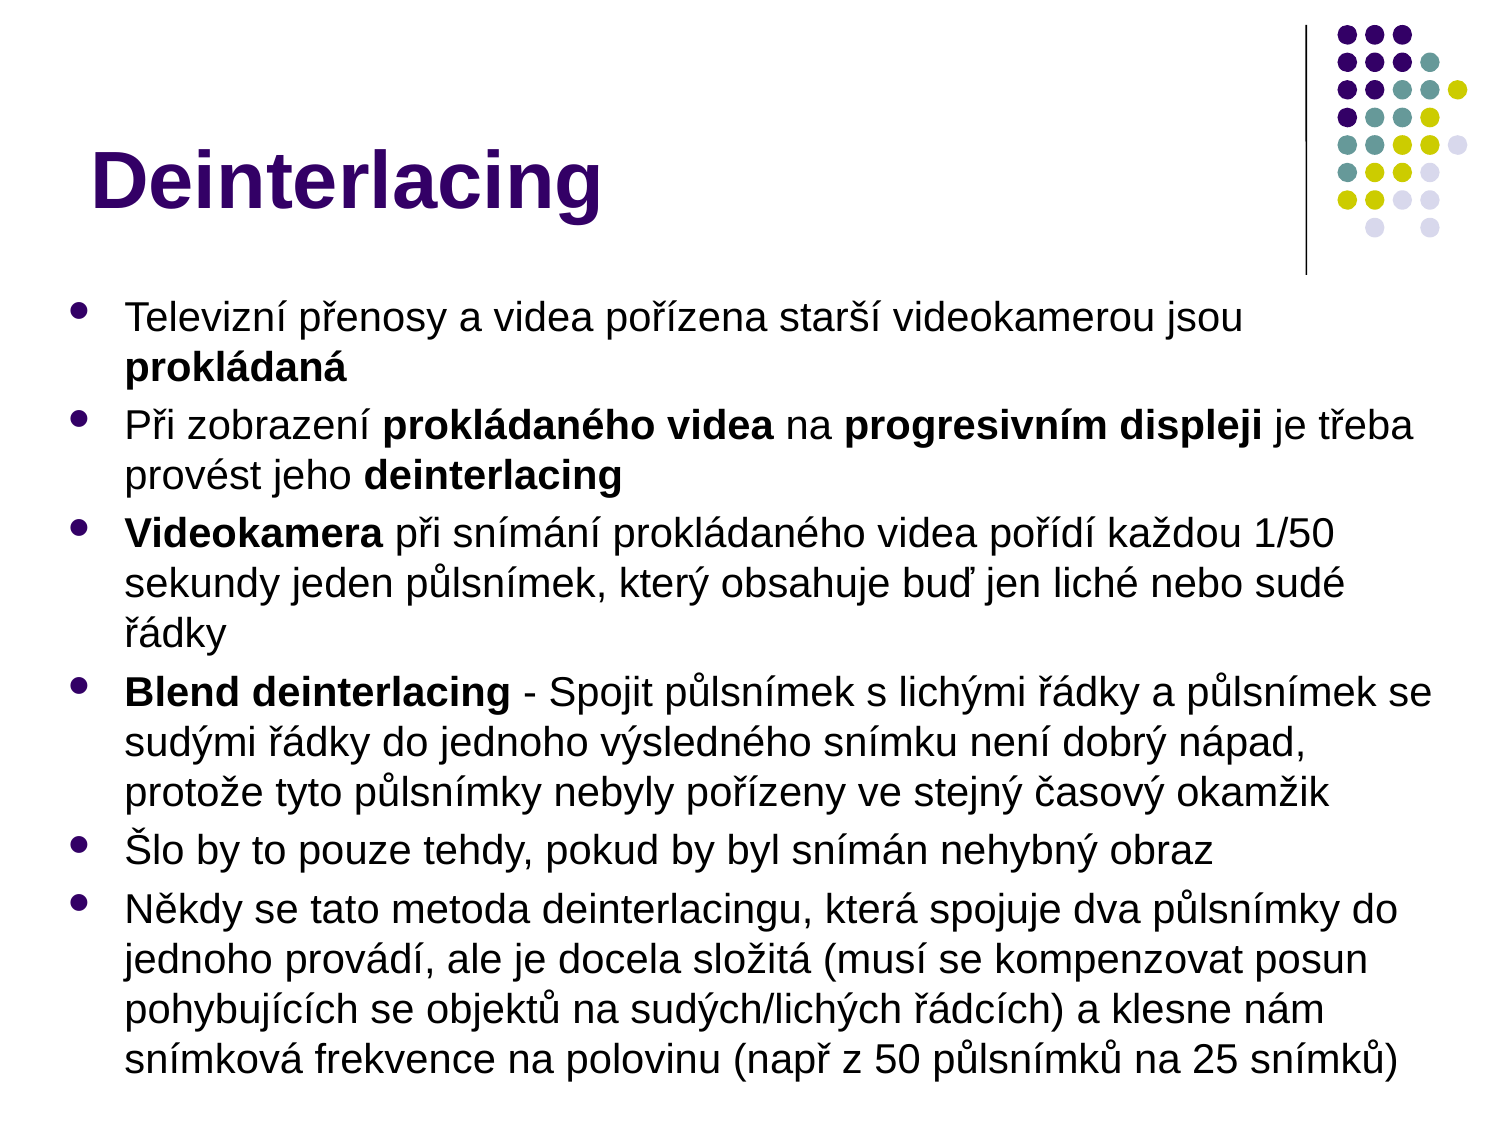

# Deinterlacing
Televizní přenosy a videa pořízena starší videokamerou jsou prokládaná
Při zobrazení prokládaného videa na progresivním displeji je třeba provést jeho deinterlacing
Videokamera při snímání prokládaného videa pořídí každou 1/50 sekundy jeden půlsnímek, který obsahuje buď jen liché nebo sudé řádky
Blend deinterlacing - Spojit půlsnímek s lichými řádky a půlsnímek se sudými řádky do jednoho výsledného snímku není dobrý nápad, protože tyto půlsnímky nebyly pořízeny ve stejný časový okamžik
Šlo by to pouze tehdy, pokud by byl snímán nehybný obraz
Někdy se tato metoda deinterlacingu, která spojuje dva půlsnímky do jednoho provádí, ale je docela složitá (musí se kompenzovat posun pohybujících se objektů na sudých/lichých řádcích) a klesne nám snímková frekvence na polovinu (např z 50 půlsnímků na 25 snímků)